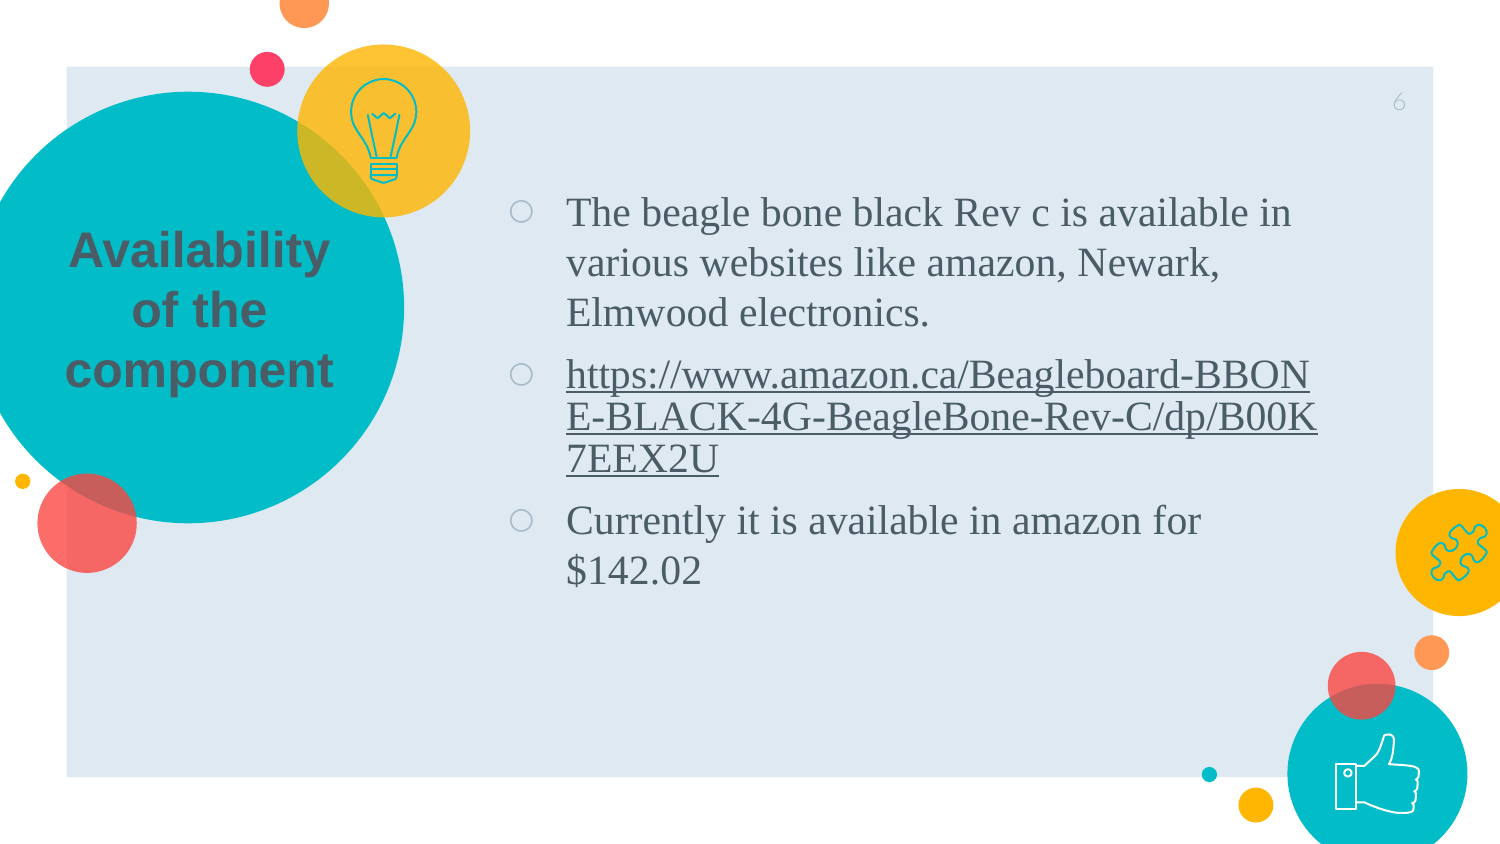

6
# Availability of the component
The beagle bone black Rev c is available in various websites like amazon, Newark, Elmwood electronics.
https://www.amazon.ca/Beagleboard-BBONE-BLACK-4G-BeagleBone-Rev-C/dp/B00K7EEX2U
Currently it is available in amazon for $142.02